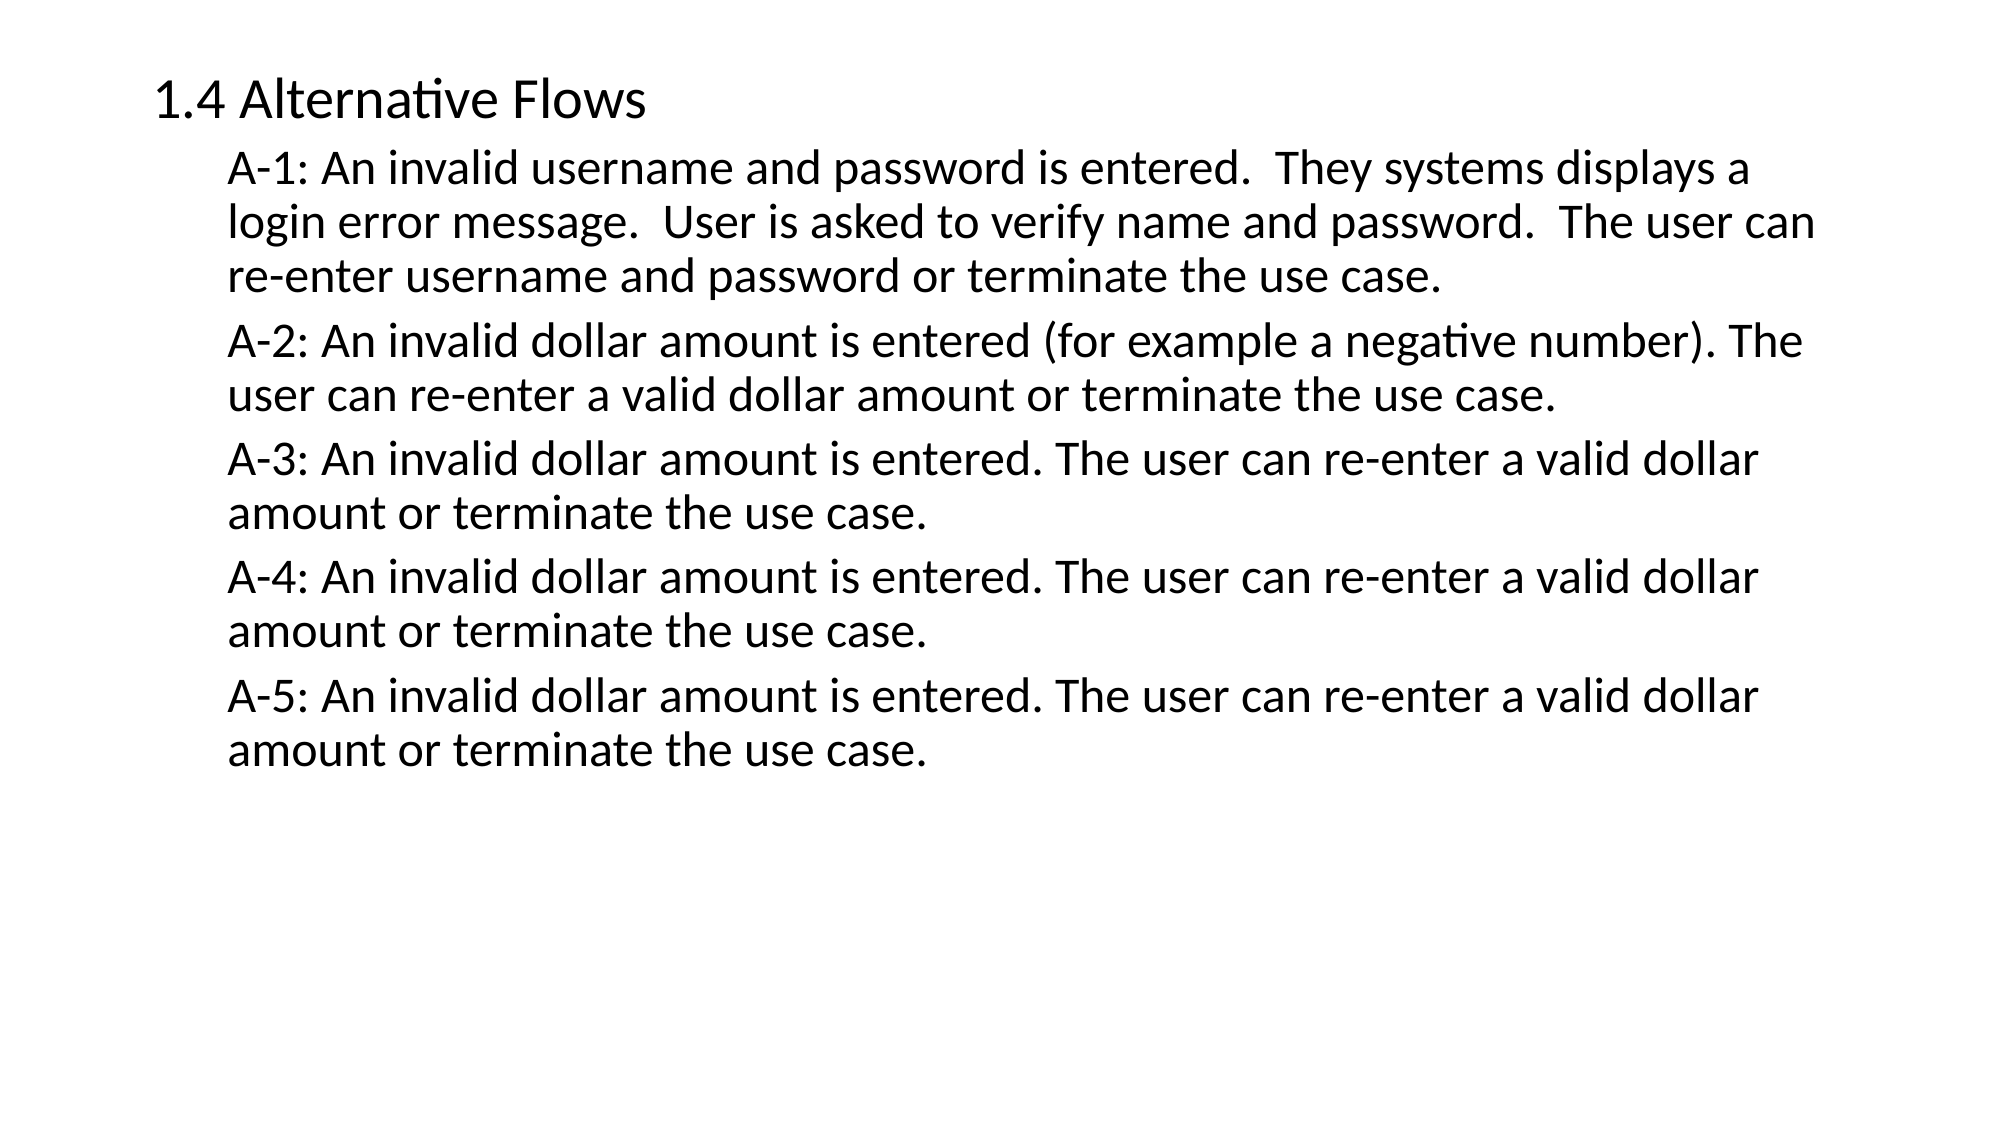

1.4 Alternative Flows
A-1: An invalid username and password is entered.  They systems displays a login error message.  User is asked to verify name and password.  The user can re-enter username and password or terminate the use case.
A-2: An invalid dollar amount is entered (for example a negative number). The user can re-enter a valid dollar amount or terminate the use case.
A-3: An invalid dollar amount is entered. The user can re-enter a valid dollar amount or terminate the use case.
A-4: An invalid dollar amount is entered. The user can re-enter a valid dollar amount or terminate the use case.
A-5: An invalid dollar amount is entered. The user can re-enter a valid dollar amount or terminate the use case.